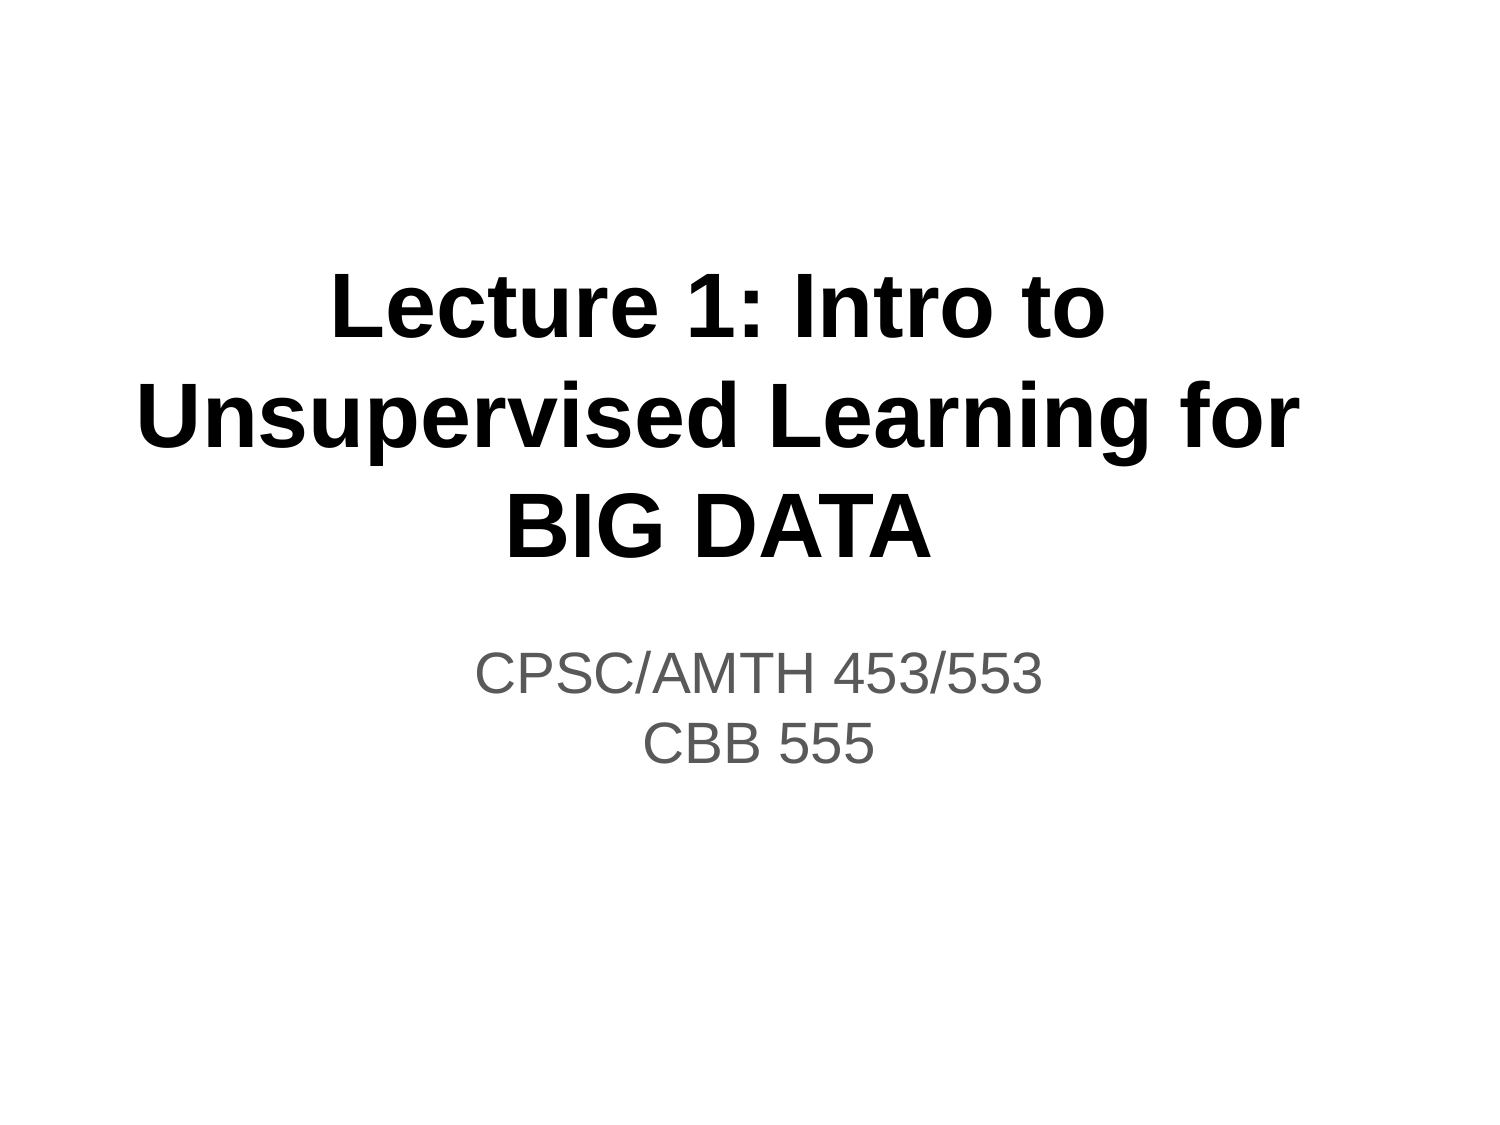

# Lecture 1: Intro to Unsupervised Learning for BIG DATA
CPSC/AMTH 453/553
CBB 555